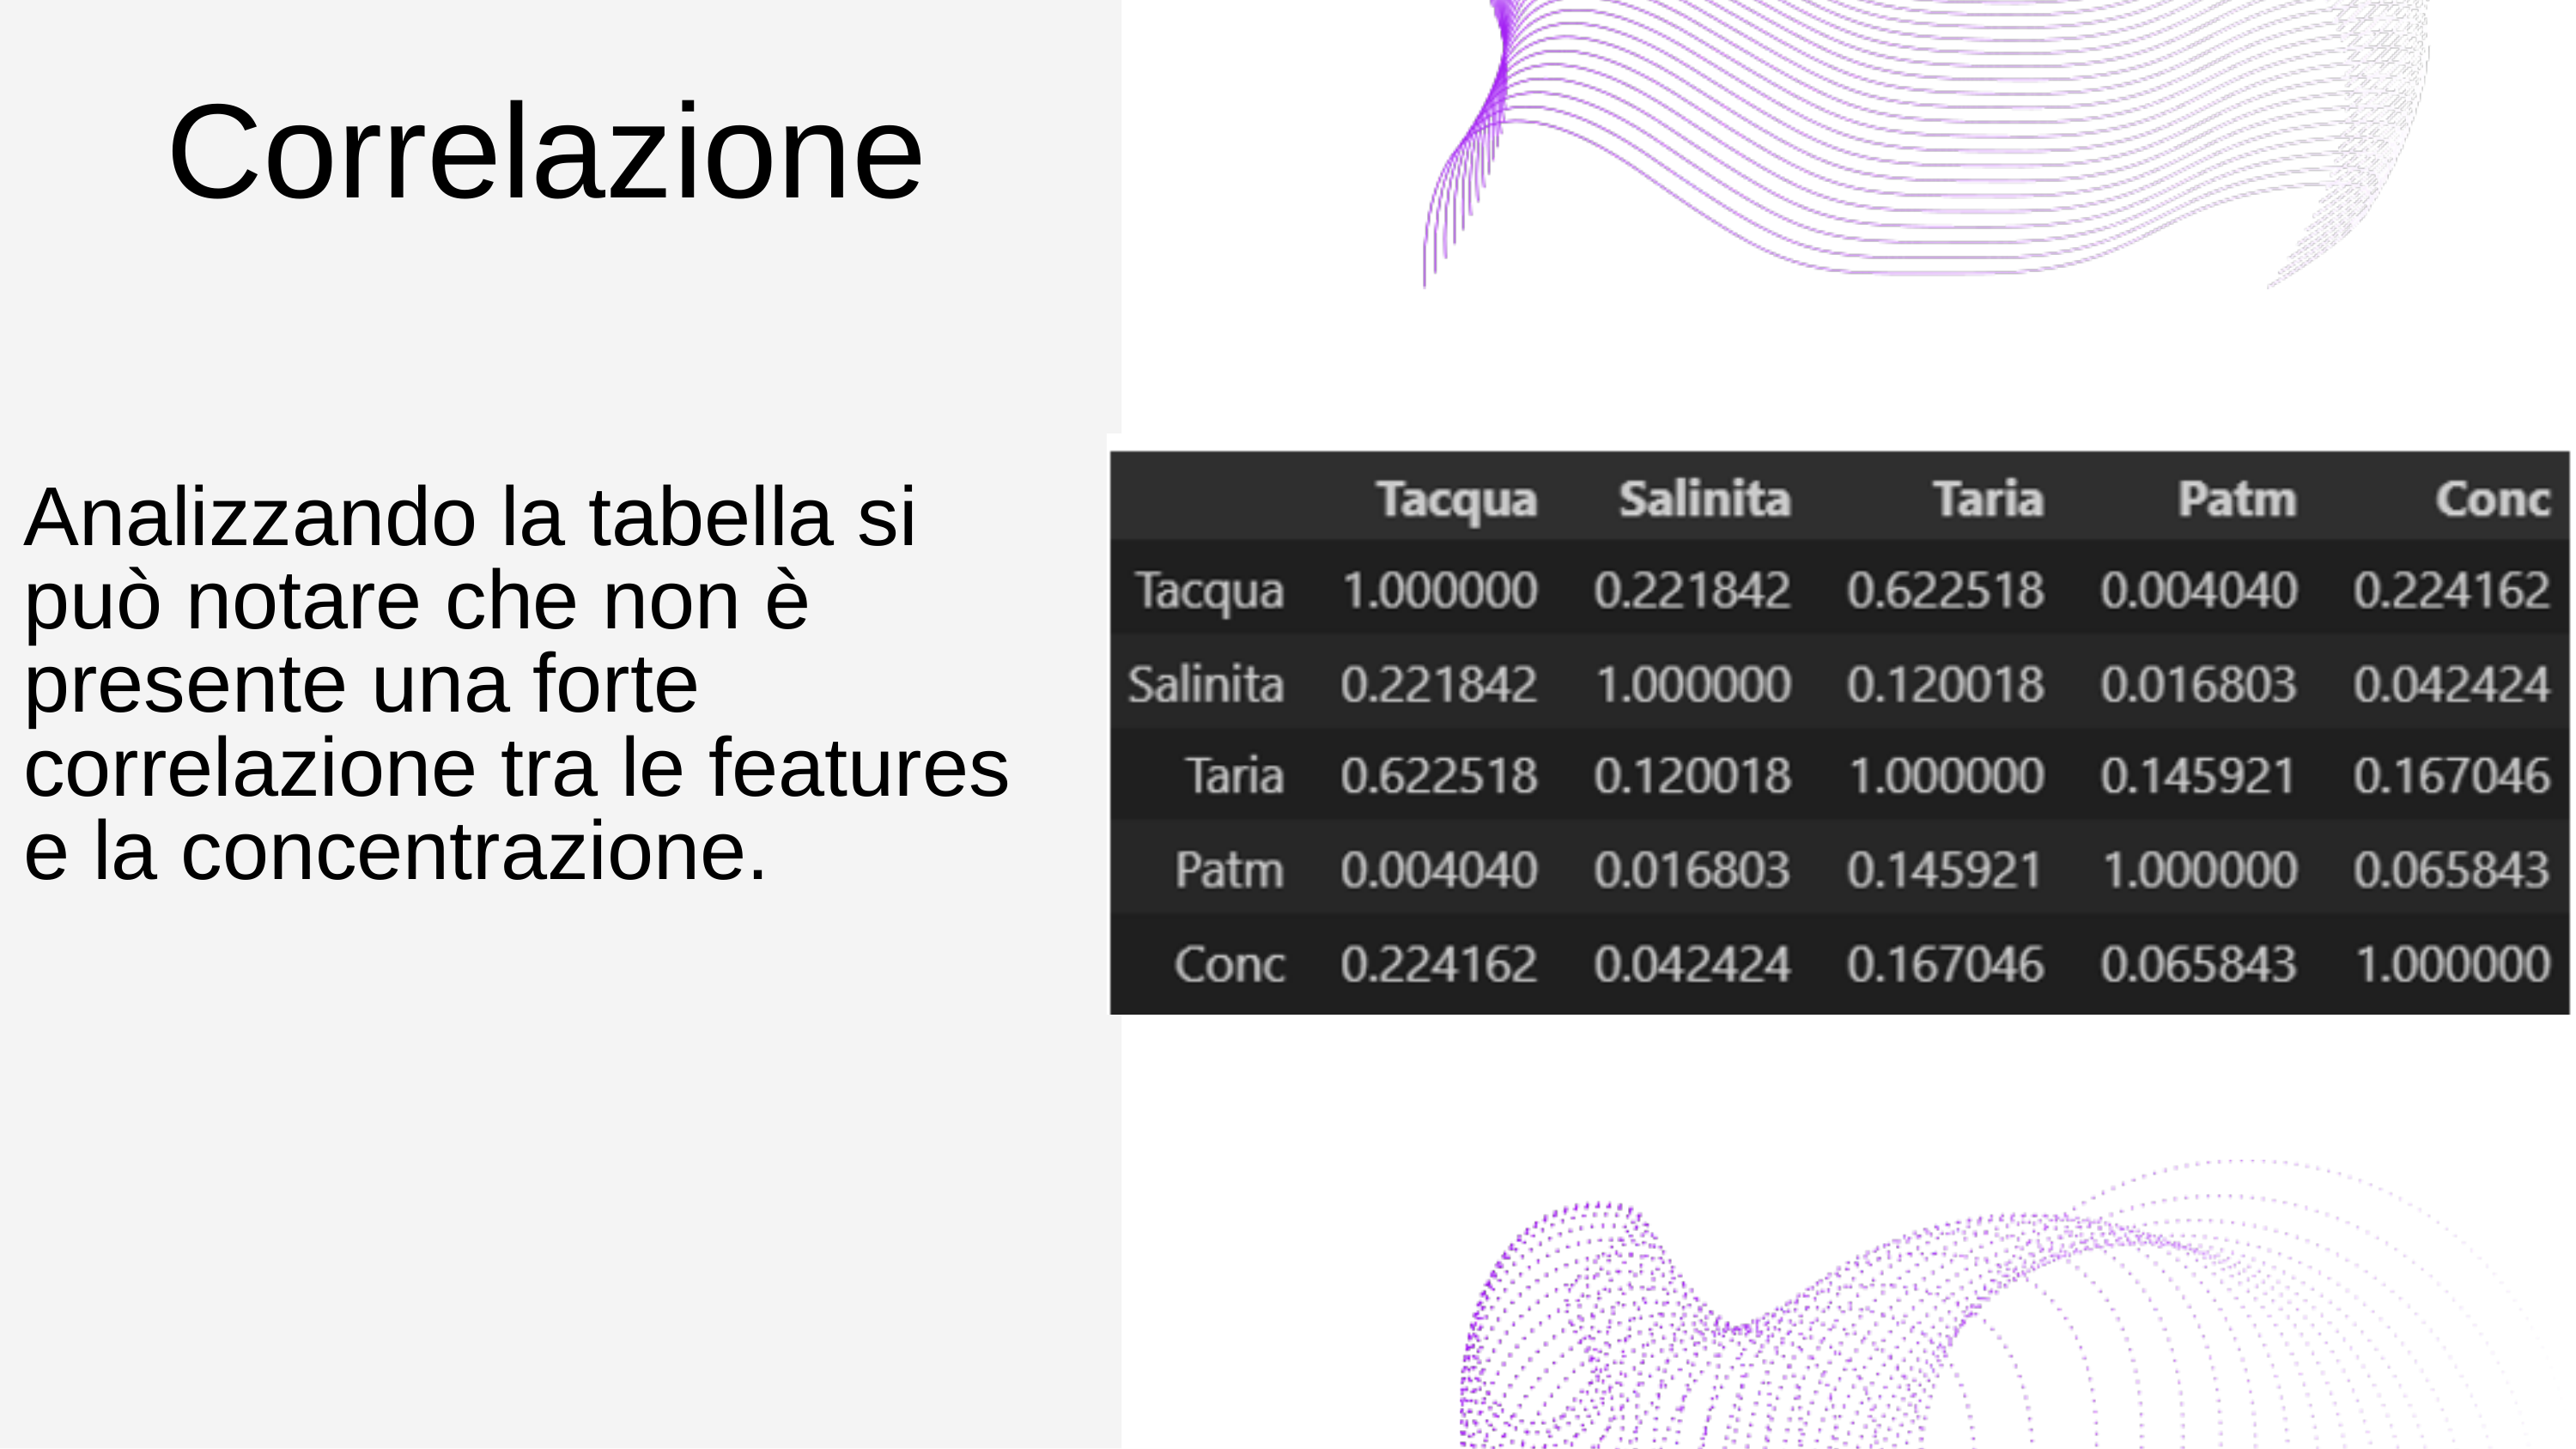

Correlazione

Analizzando la tabella si può notare che non è presente una forte correlazione tra le features e la concentrazione.